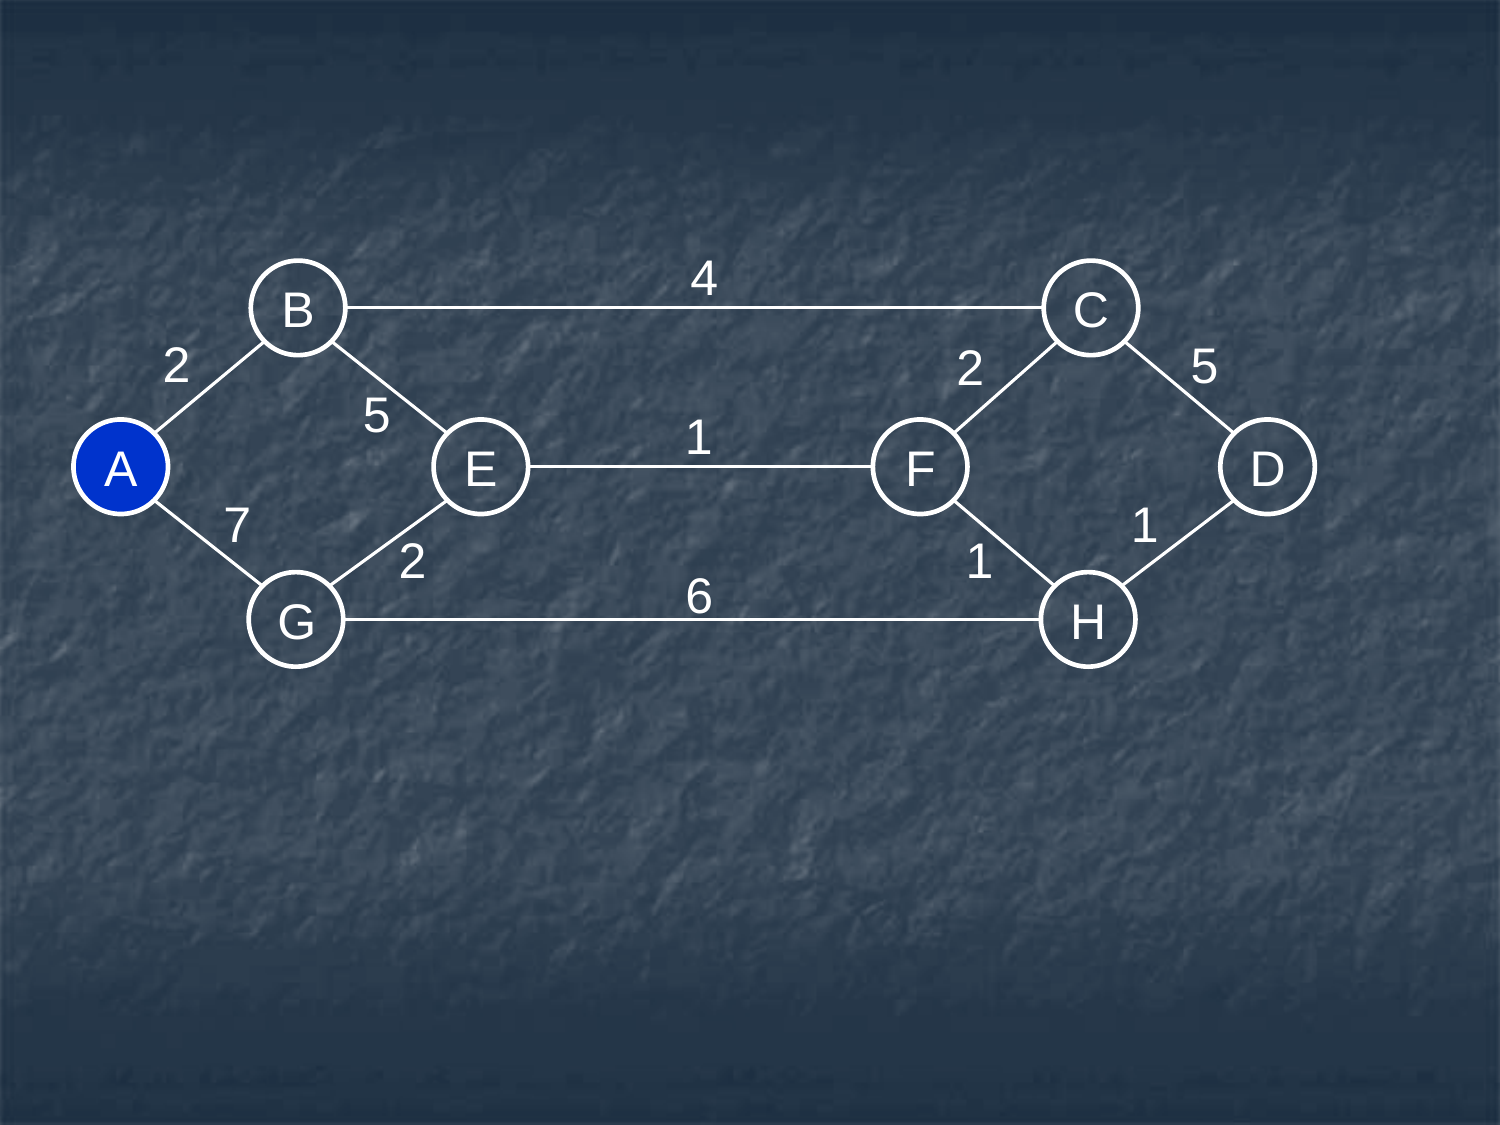

4
B
C
2
5
2
5
1
A
E
F
D
7
1
2
1
6
G
H